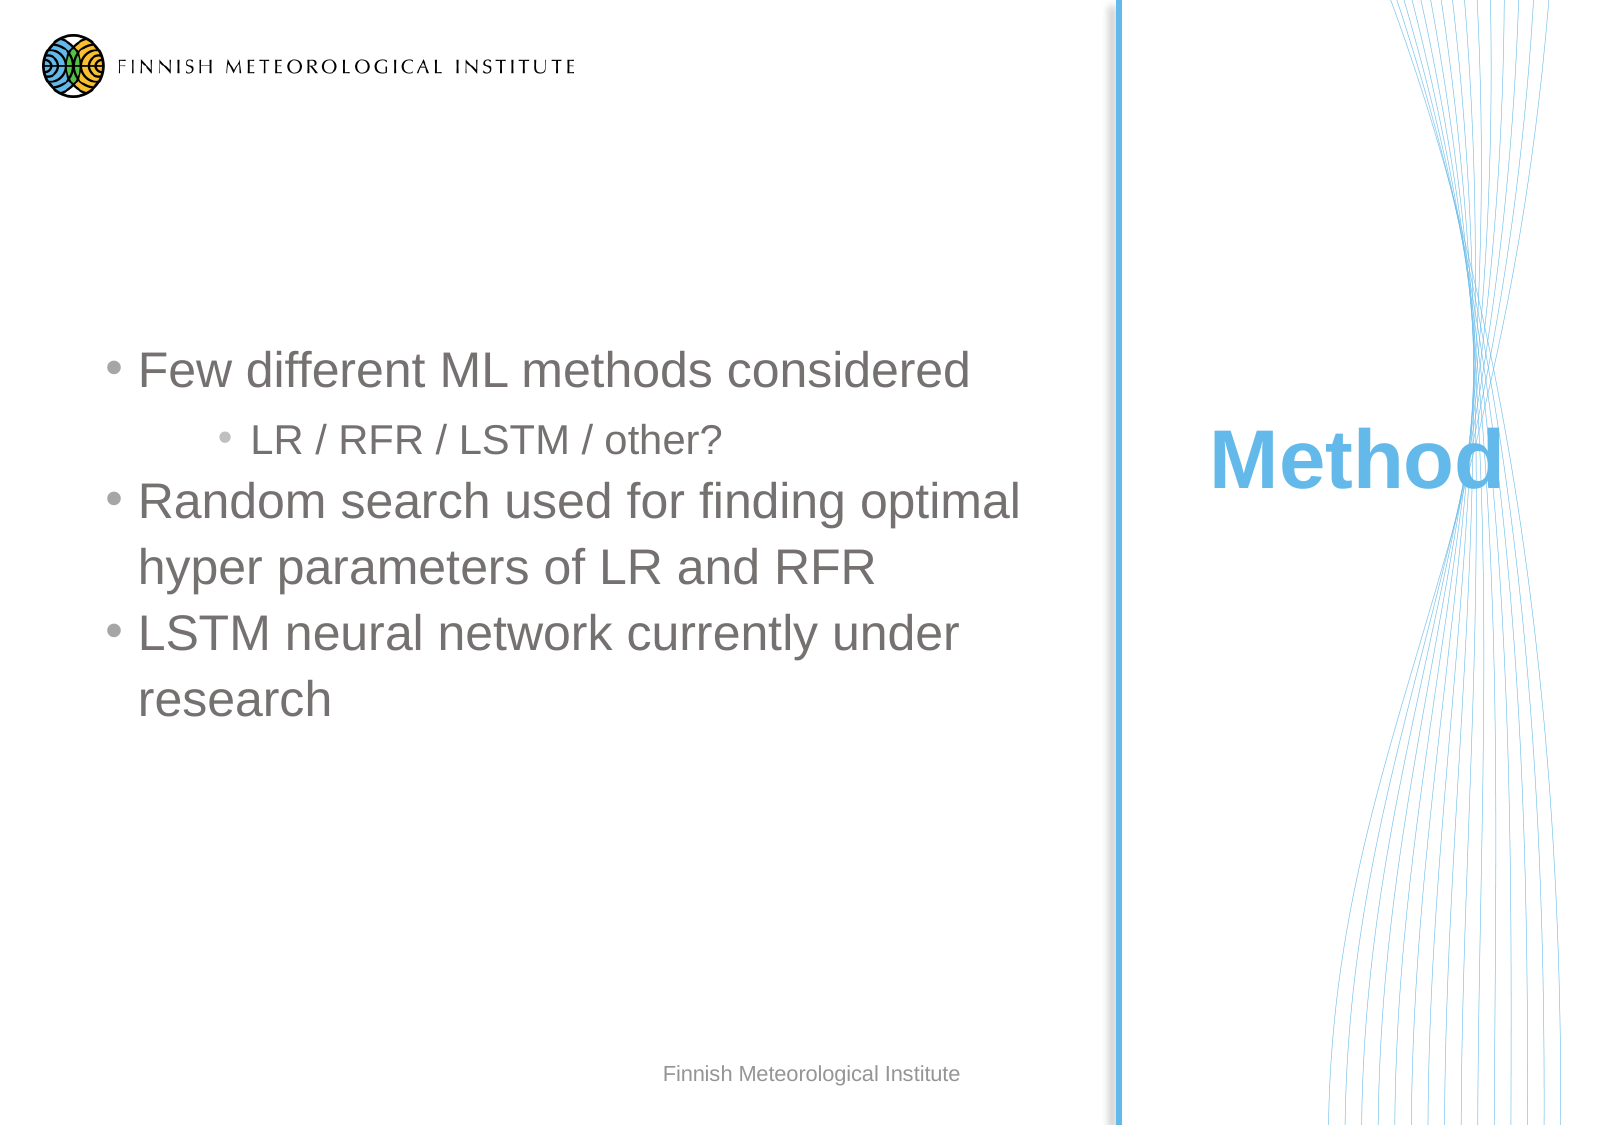

Few different ML methods considered
LR / RFR / LSTM / other?
Random search used for finding optimal hyper parameters of LR and RFR
LSTM neural network currently under research

# Method
Finnish Meteorological Institute